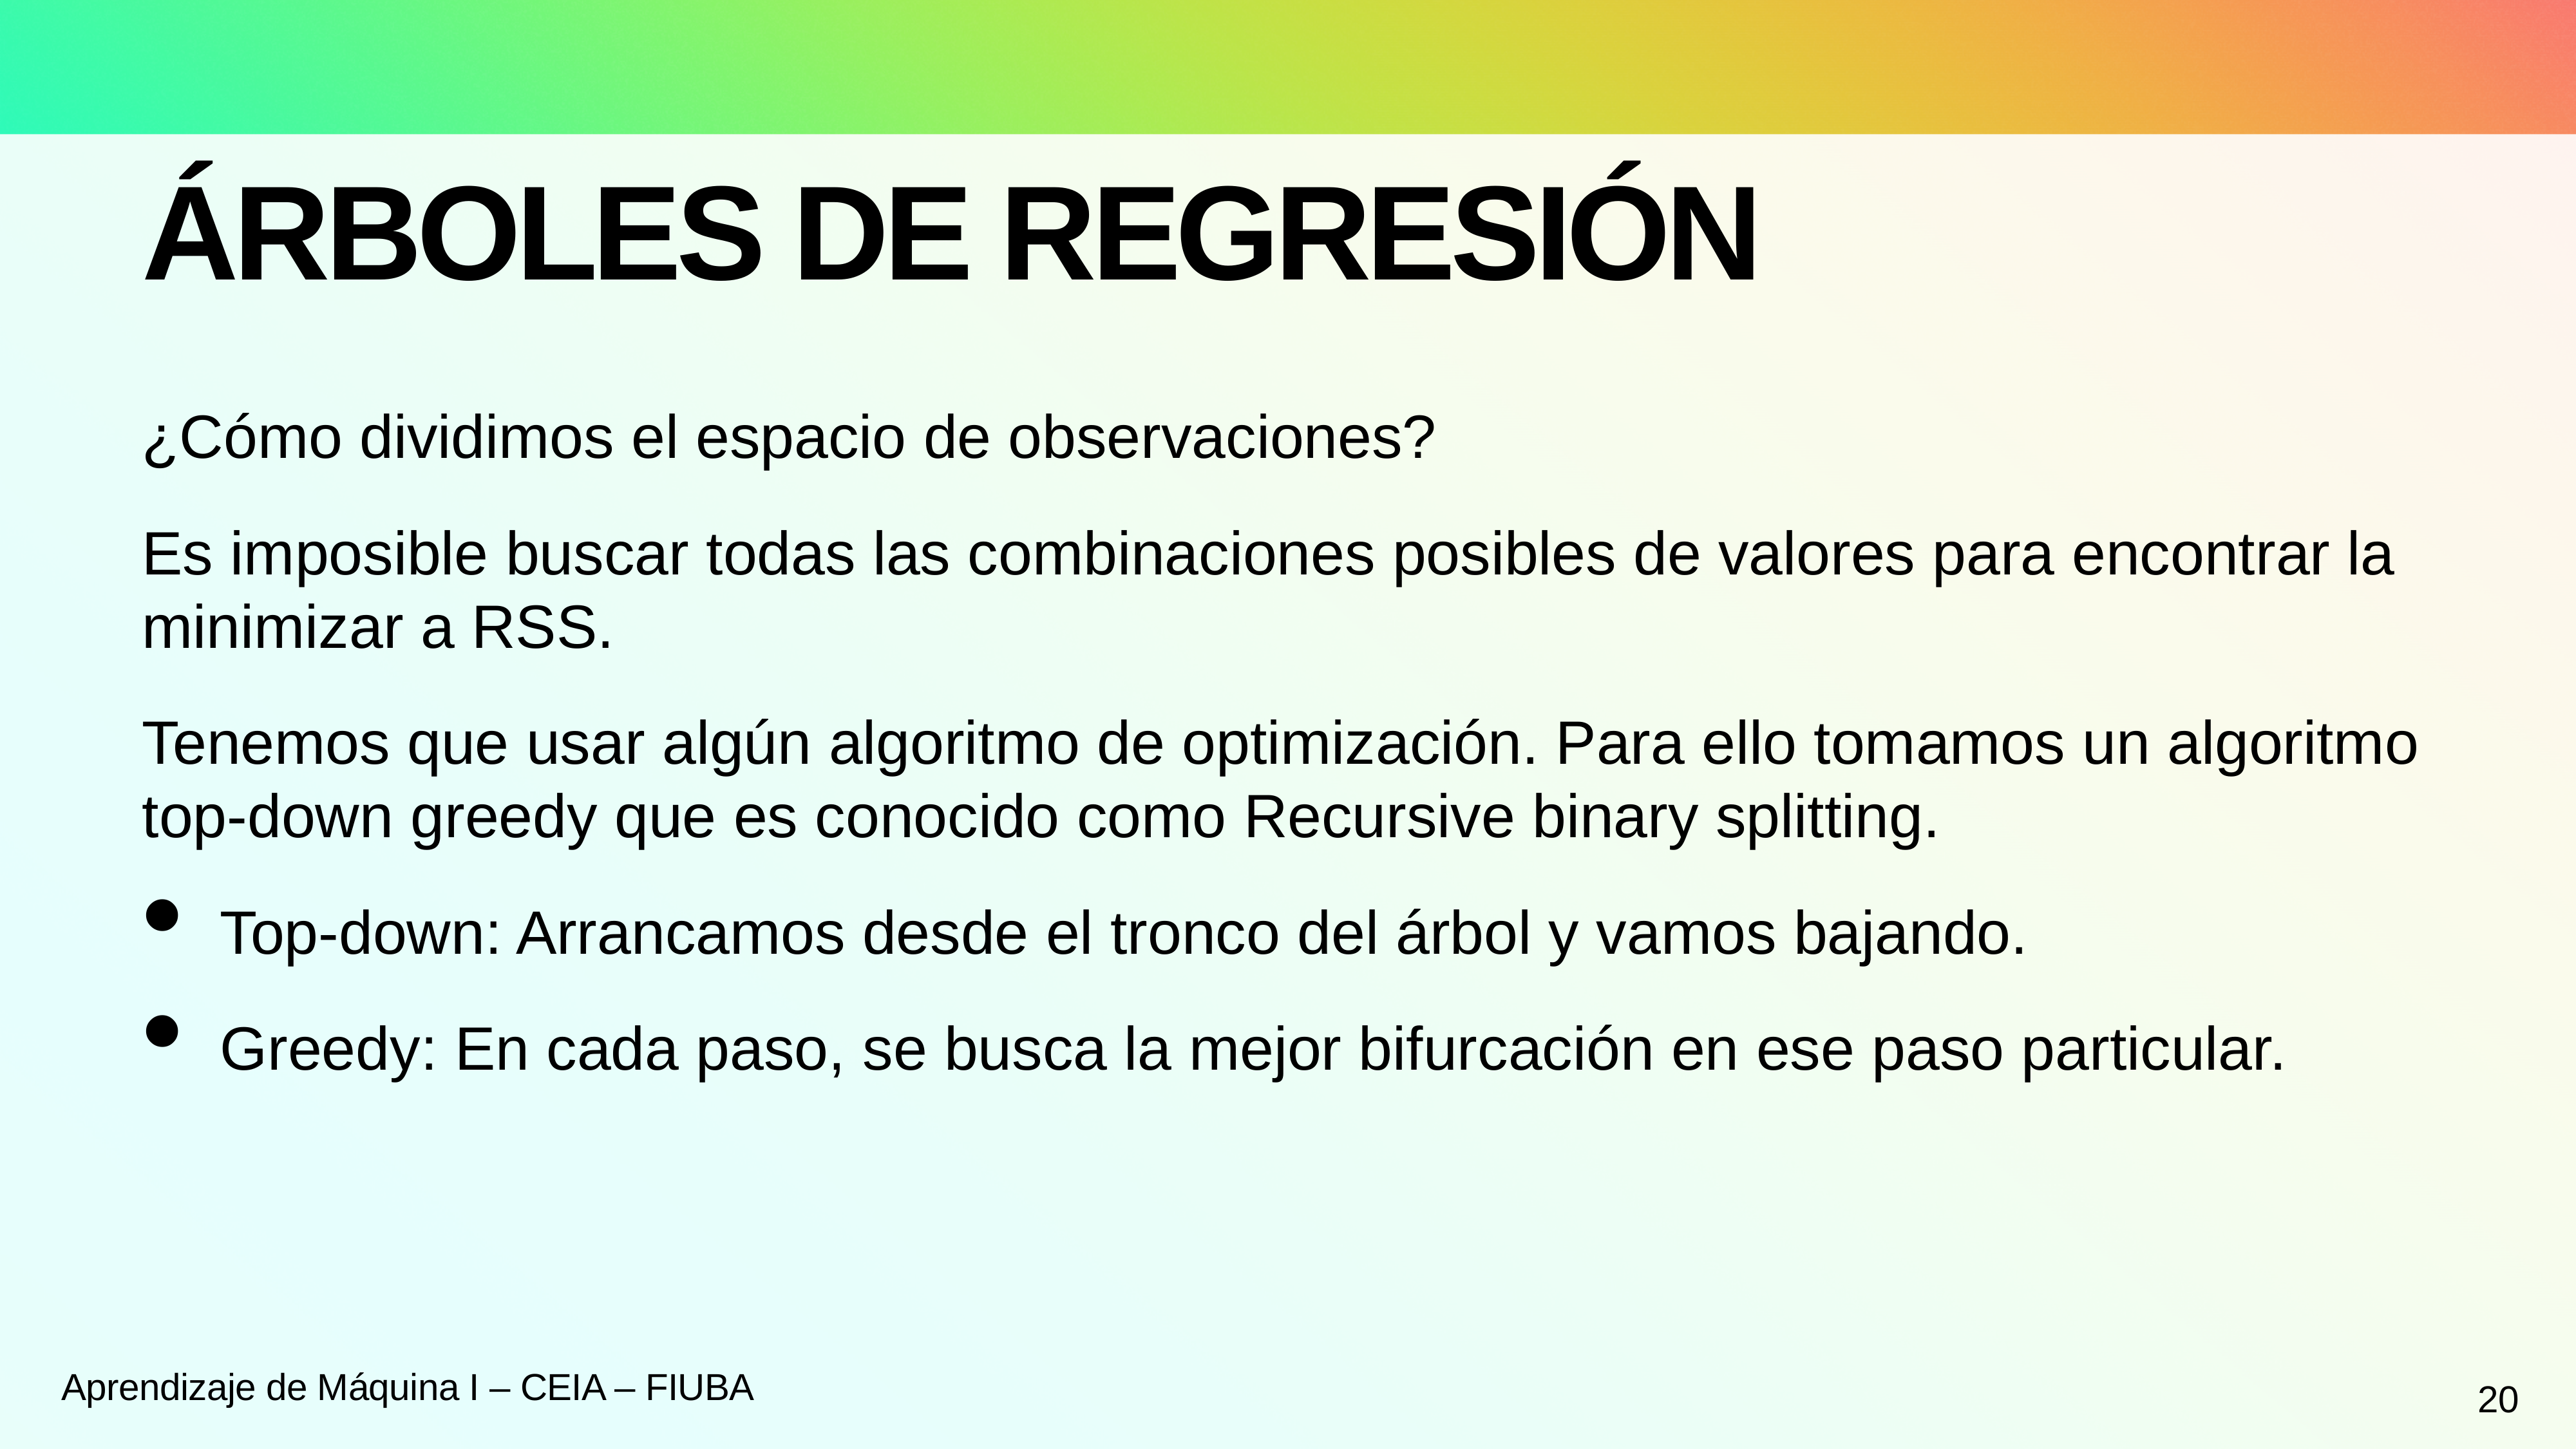

# Árboles de Regresión
¿Cómo dividimos el espacio de observaciones?
Es imposible buscar todas las combinaciones posibles de valores para encontrar la minimizar a RSS.
Tenemos que usar algún algoritmo de optimización. Para ello tomamos un algoritmo top-down greedy que es conocido como Recursive binary splitting.
Top-down: Arrancamos desde el tronco del árbol y vamos bajando.
Greedy: En cada paso, se busca la mejor bifurcación en ese paso particular.

Aprendizaje de Máquina I – CEIA – FIUBA
20